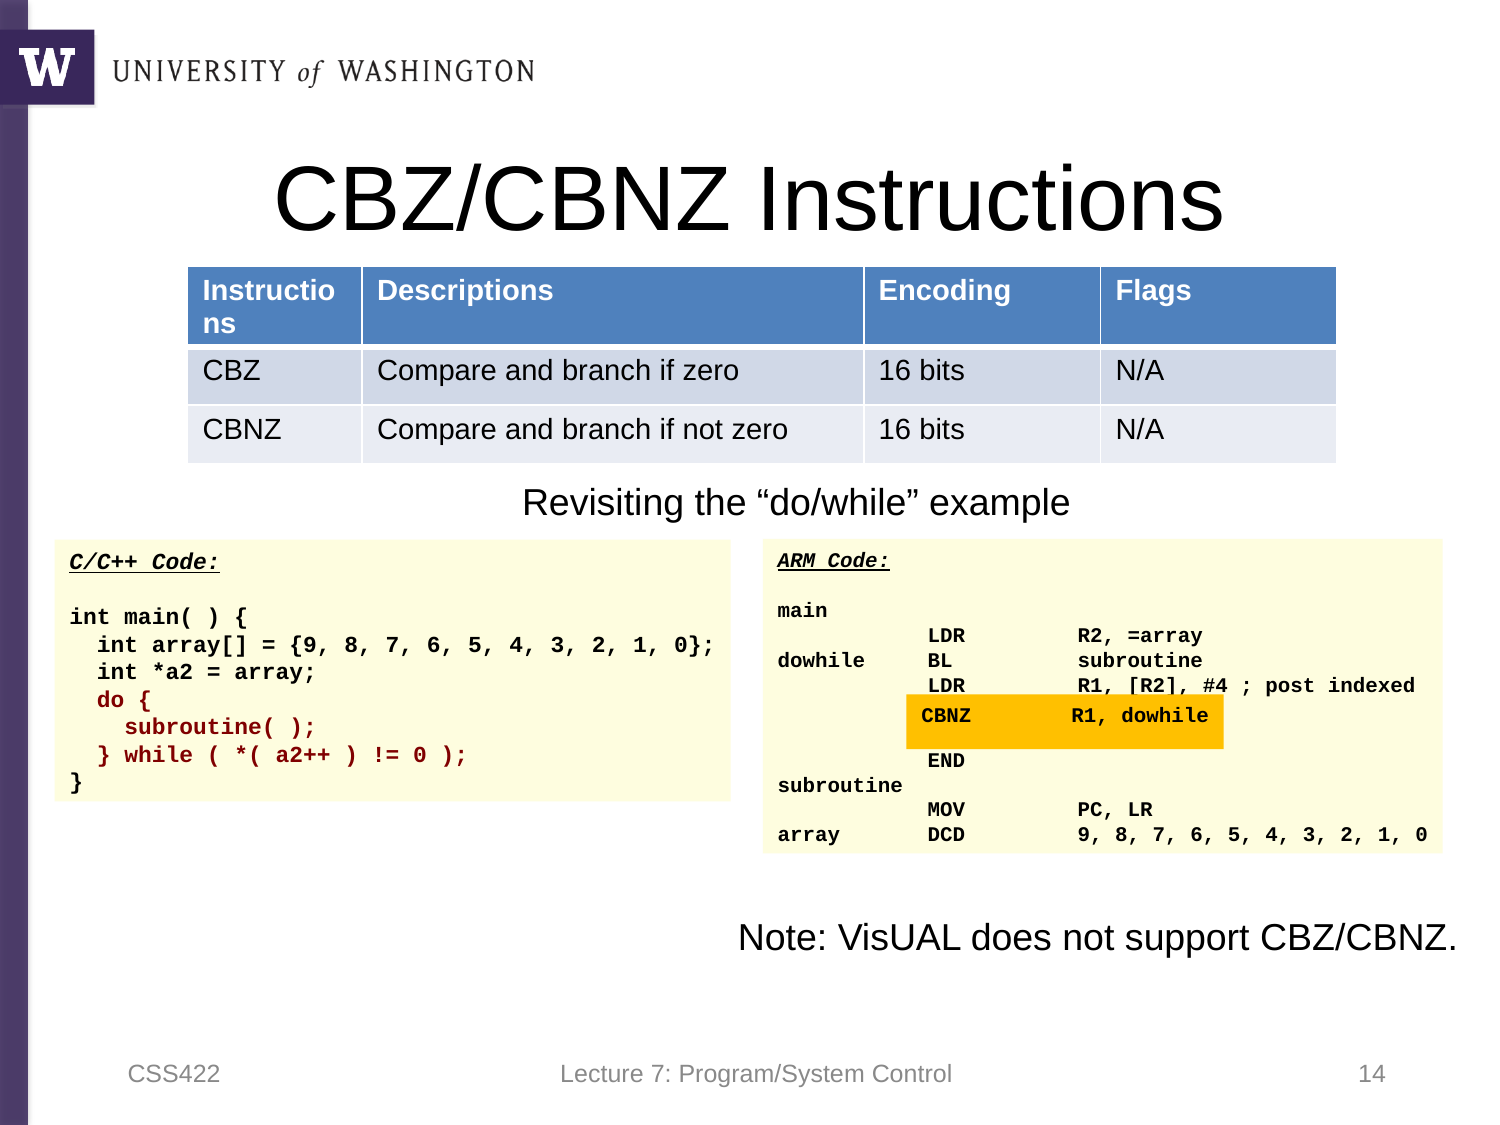

# CBZ/CBNZ Instructions
| Instructions | Descriptions | Encoding | Flags |
| --- | --- | --- | --- |
| CBZ | Compare and branch if zero | 16 bits | N/A |
| CBNZ | Compare and branch if not zero | 16 bits | N/A |
Revisiting the “do/while” example
ARM Code:

main
	LDR	R2, =array
dowhile	BL	subroutine
	LDR	R1, [R2], #4 ; post indexed
	CMP	R1, #0
	BNE	dowhile
	END
subroutine
	MOV	PC, LR
array	DCD	9, 8, 7, 6, 5, 4, 3, 2, 1, 0
C/C++ Code:

int main( ) {
  int array[] = {9, 8, 7, 6, 5, 4, 3, 2, 1, 0};
  int *a2 = array;
  do {
    subroutine( );
  } while ( *( a2++ ) != 0 );
}
CBNZ	R1, dowhile

Note: VisUAL does not support CBZ/CBNZ.
CSS422
Lecture 7: Program/System Control
14